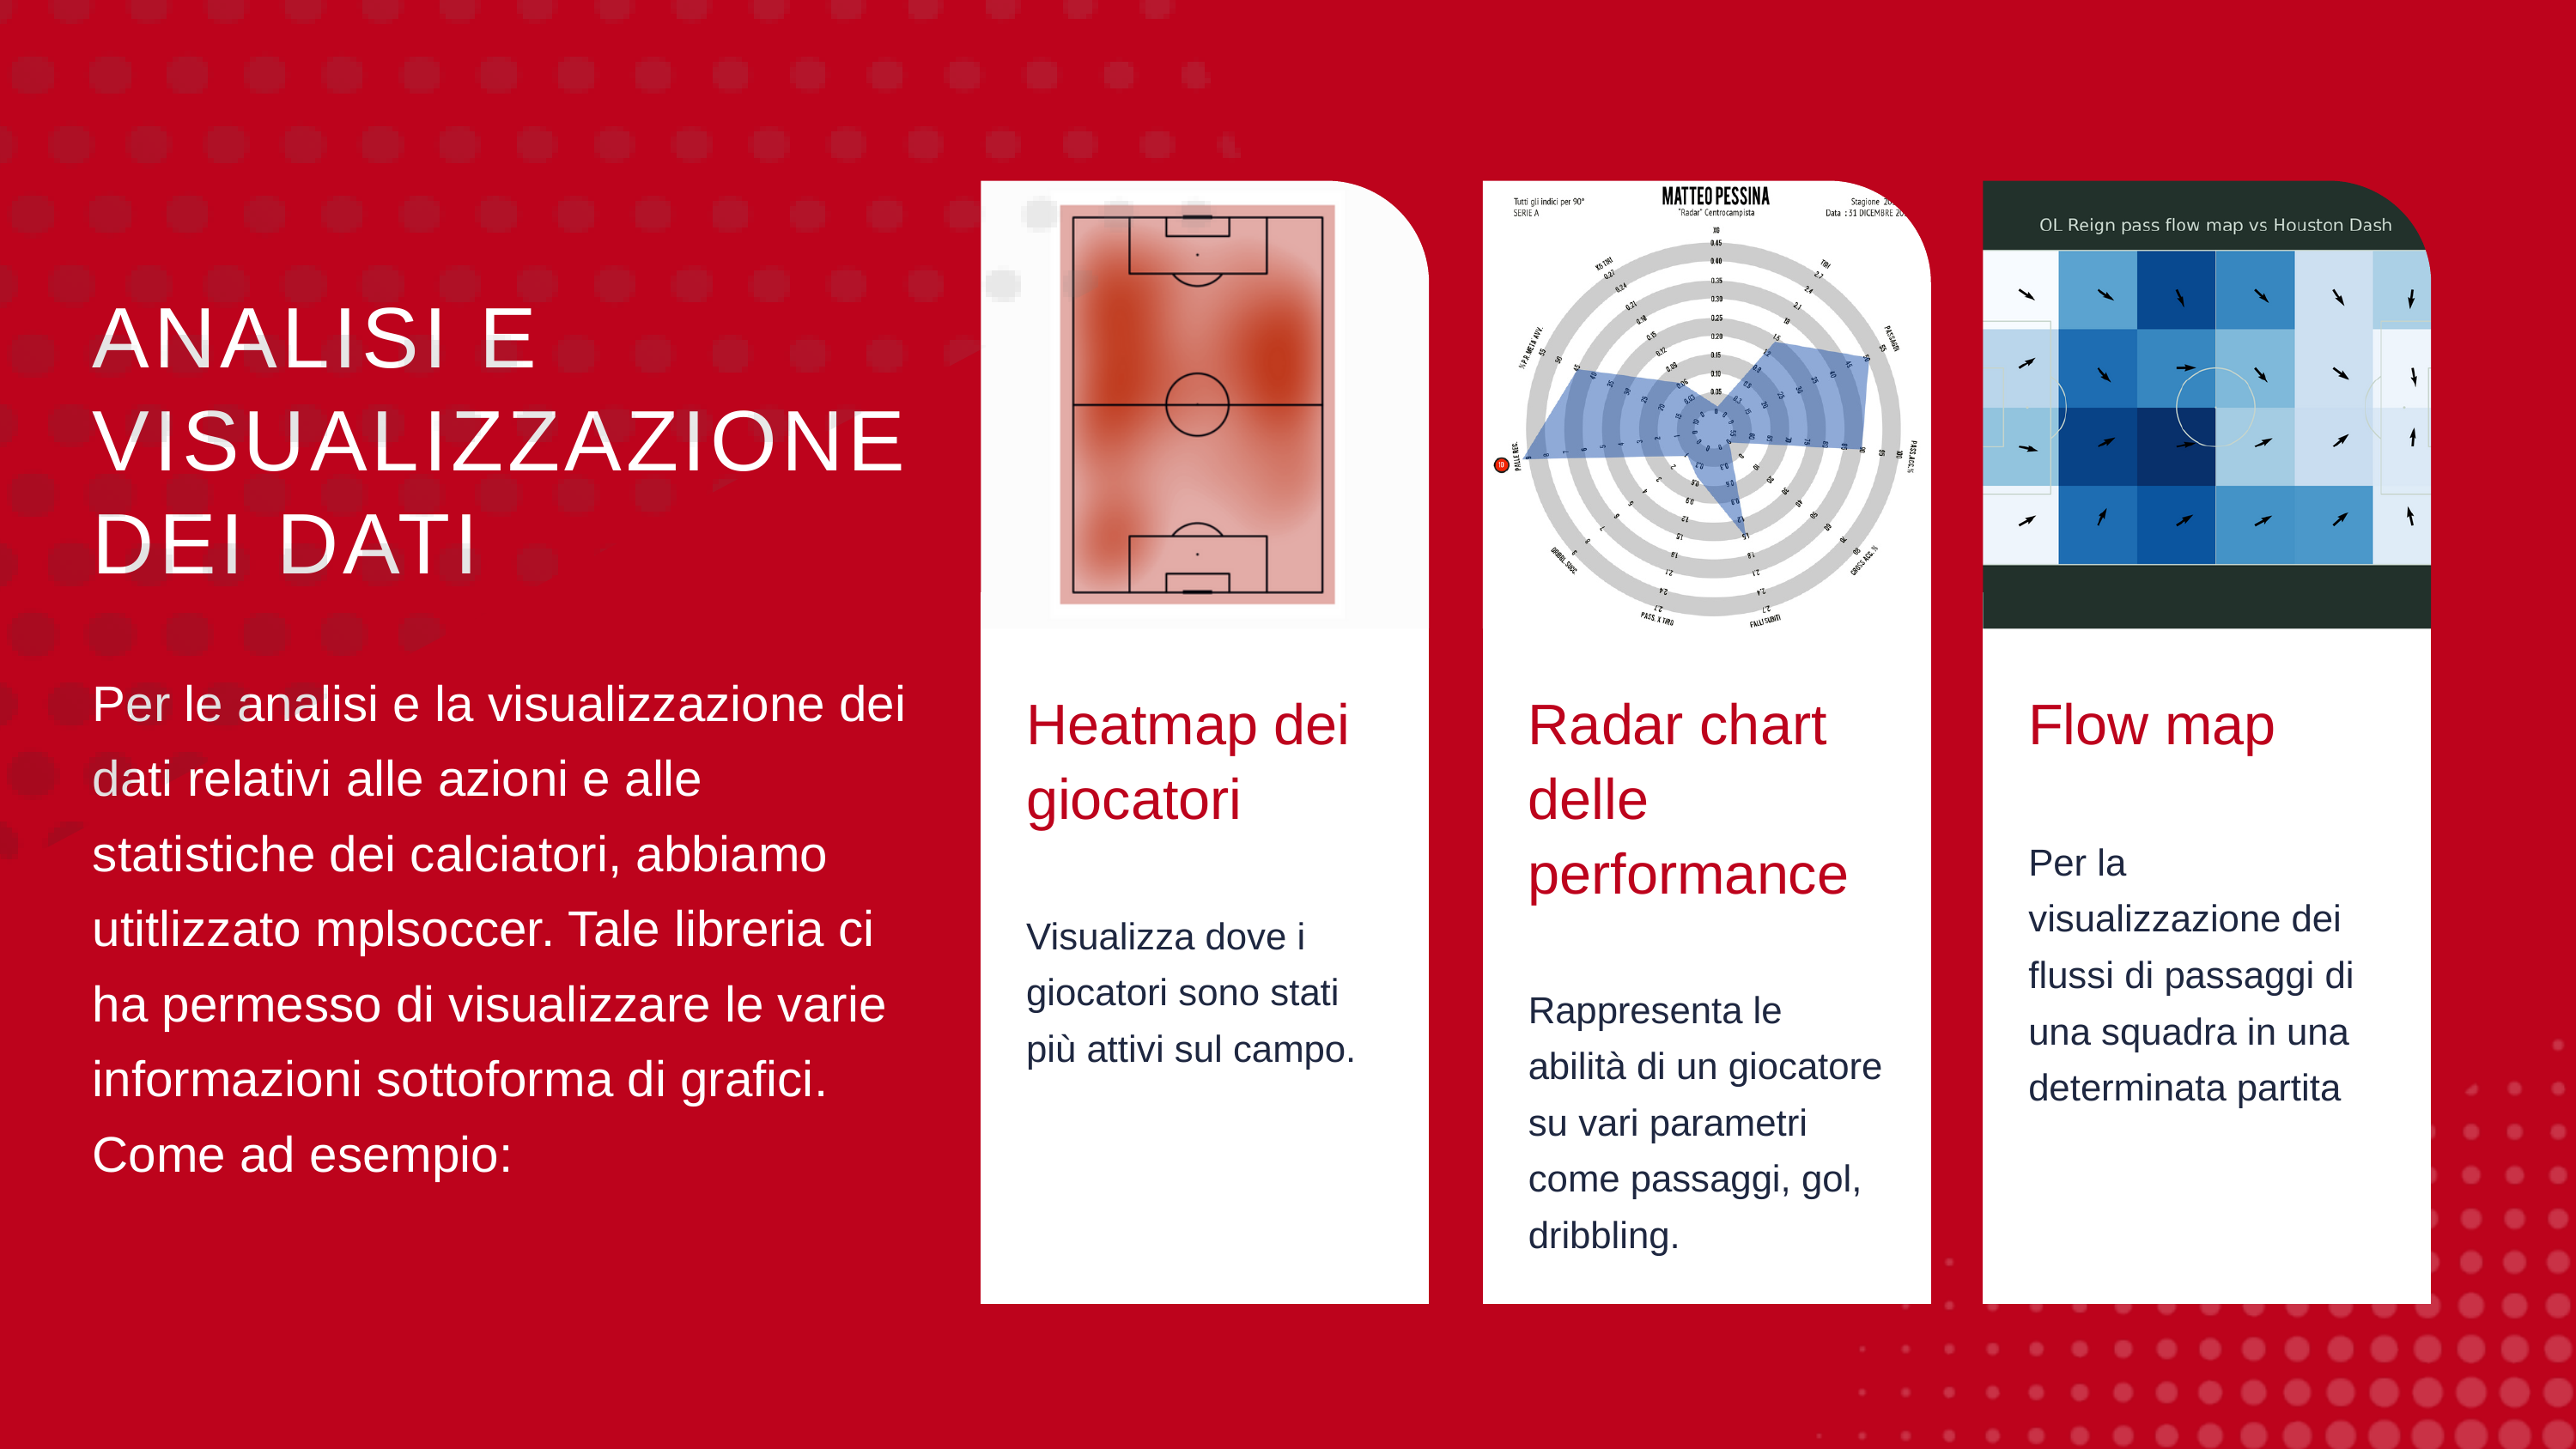

ANALISI E VISUALIZZAZIONE DEI DATI
Per le analisi e la visualizzazione dei dati relativi alle azioni e alle statistiche dei calciatori, abbiamo utitlizzato mplsoccer. Tale libreria ci ha permesso di visualizzare le varie informazioni sottoforma di grafici. Come ad esempio:

Heatmap dei giocatori
Visualizza dove i giocatori sono stati più attivi sul campo.
Radar chart delle performance
Rappresenta le abilità di un giocatore su vari parametri come passaggi, gol, dribbling.
Flow map
Per la visualizzazione dei flussi di passaggi di una squadra in una determinata partita